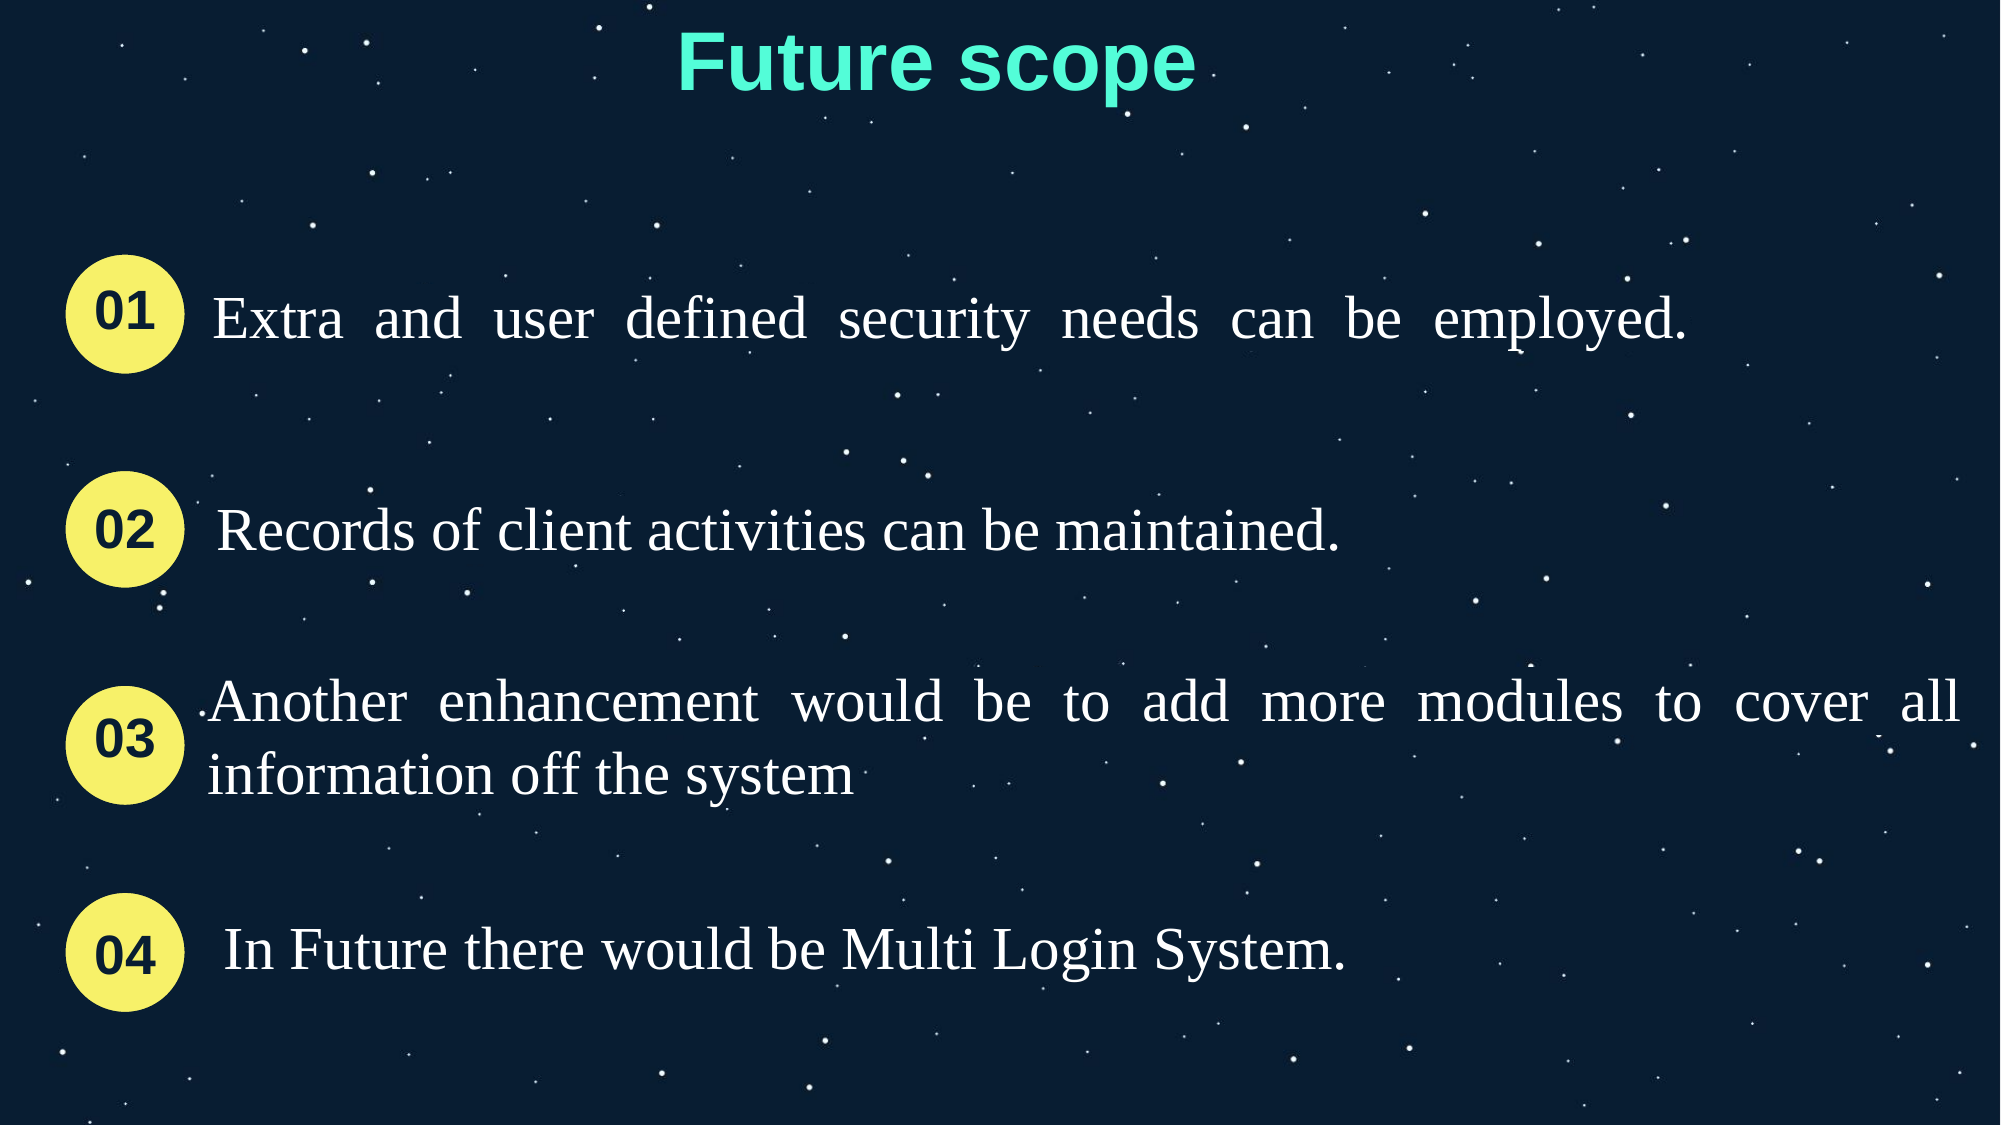

# Future scope

Extra  and  user  defined  security  needs  can  be  employed.

01

Records of client activities can be maintained.
02
Another  enhancement  would  be  to  add  more  modules  to  cover  all information off the system

03
In Future there would be Multi Login System.

04